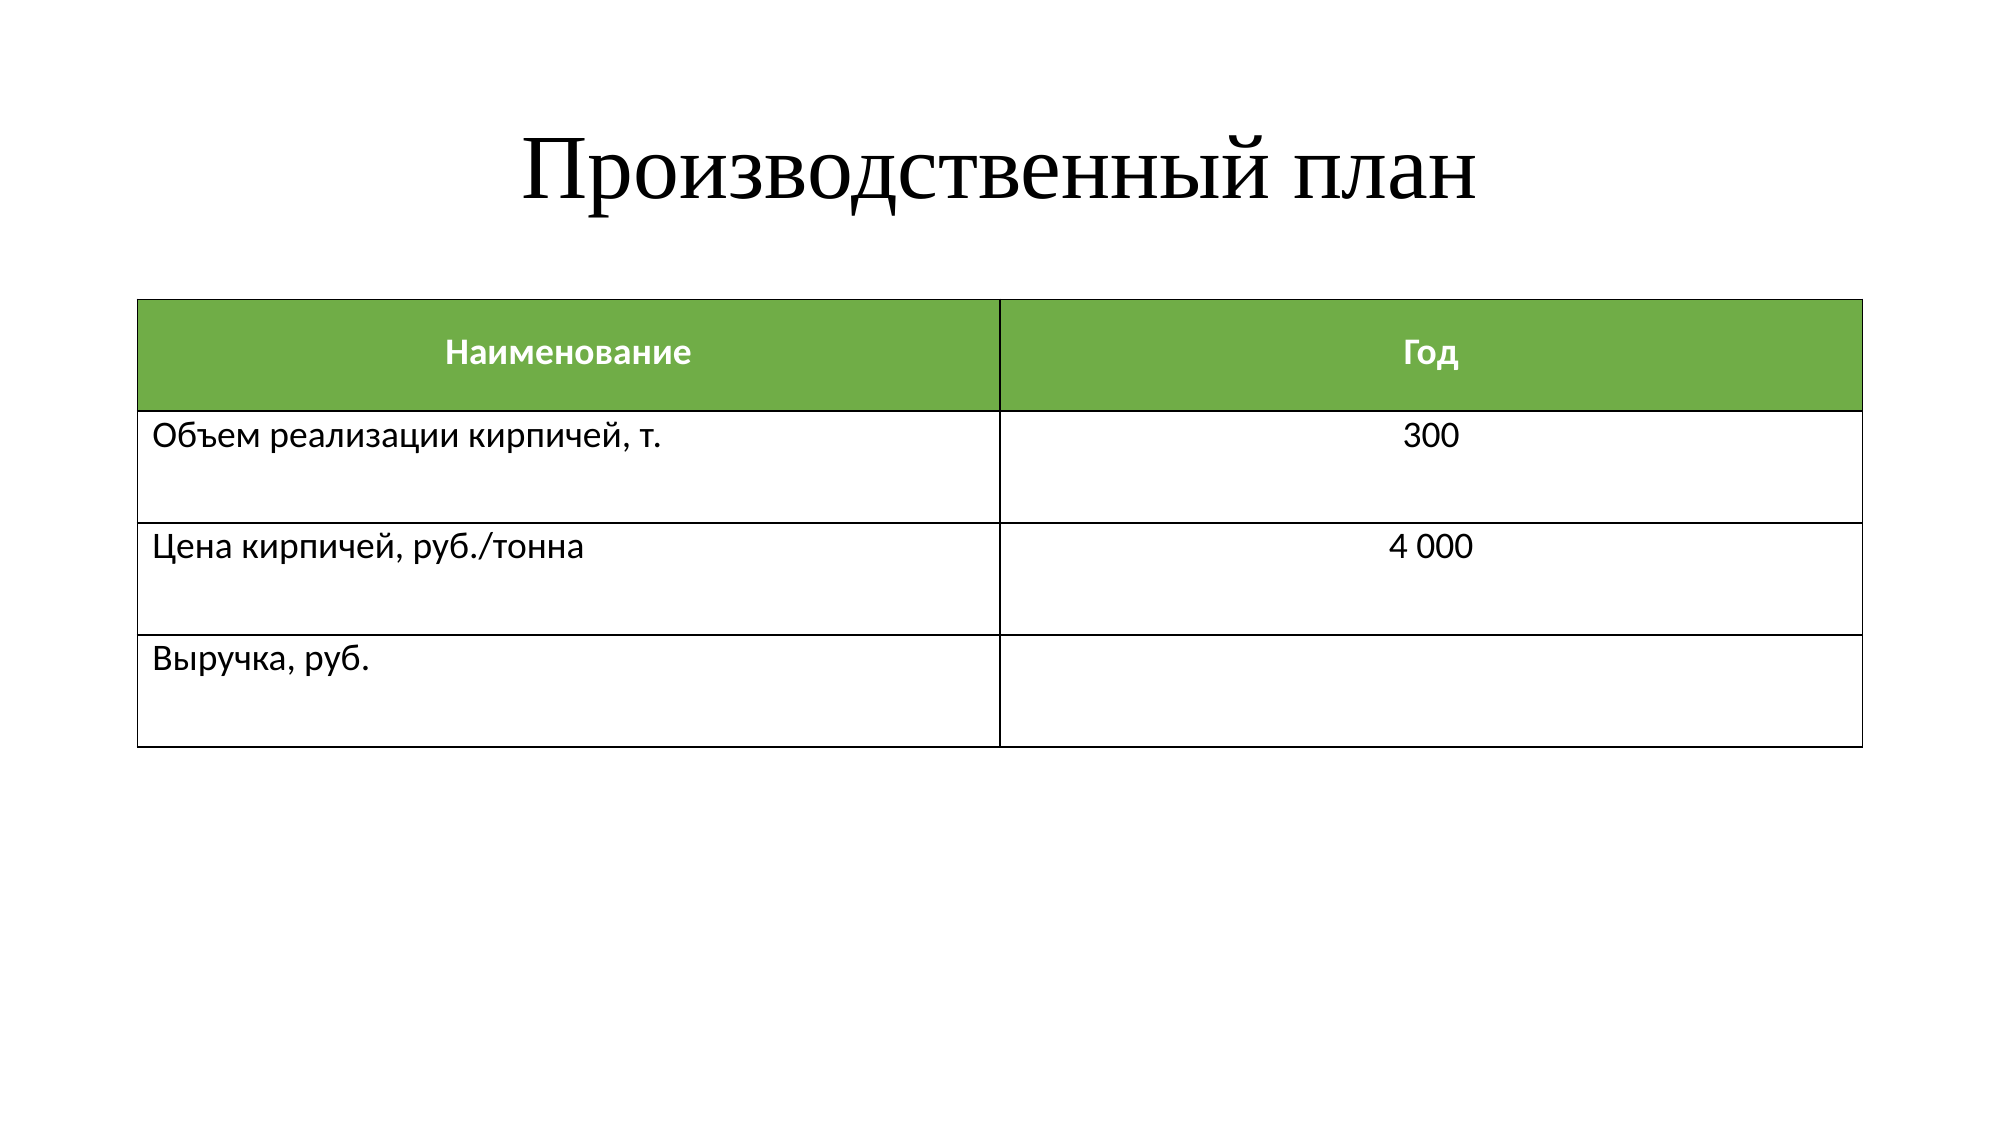

# Производственный план
| Наименование | Год |
| --- | --- |
| Объем реализации кирпичей, т. | 300 |
| Цена кирпичей, руб./тонна | 4 000 |
| Выручка, руб. |  |